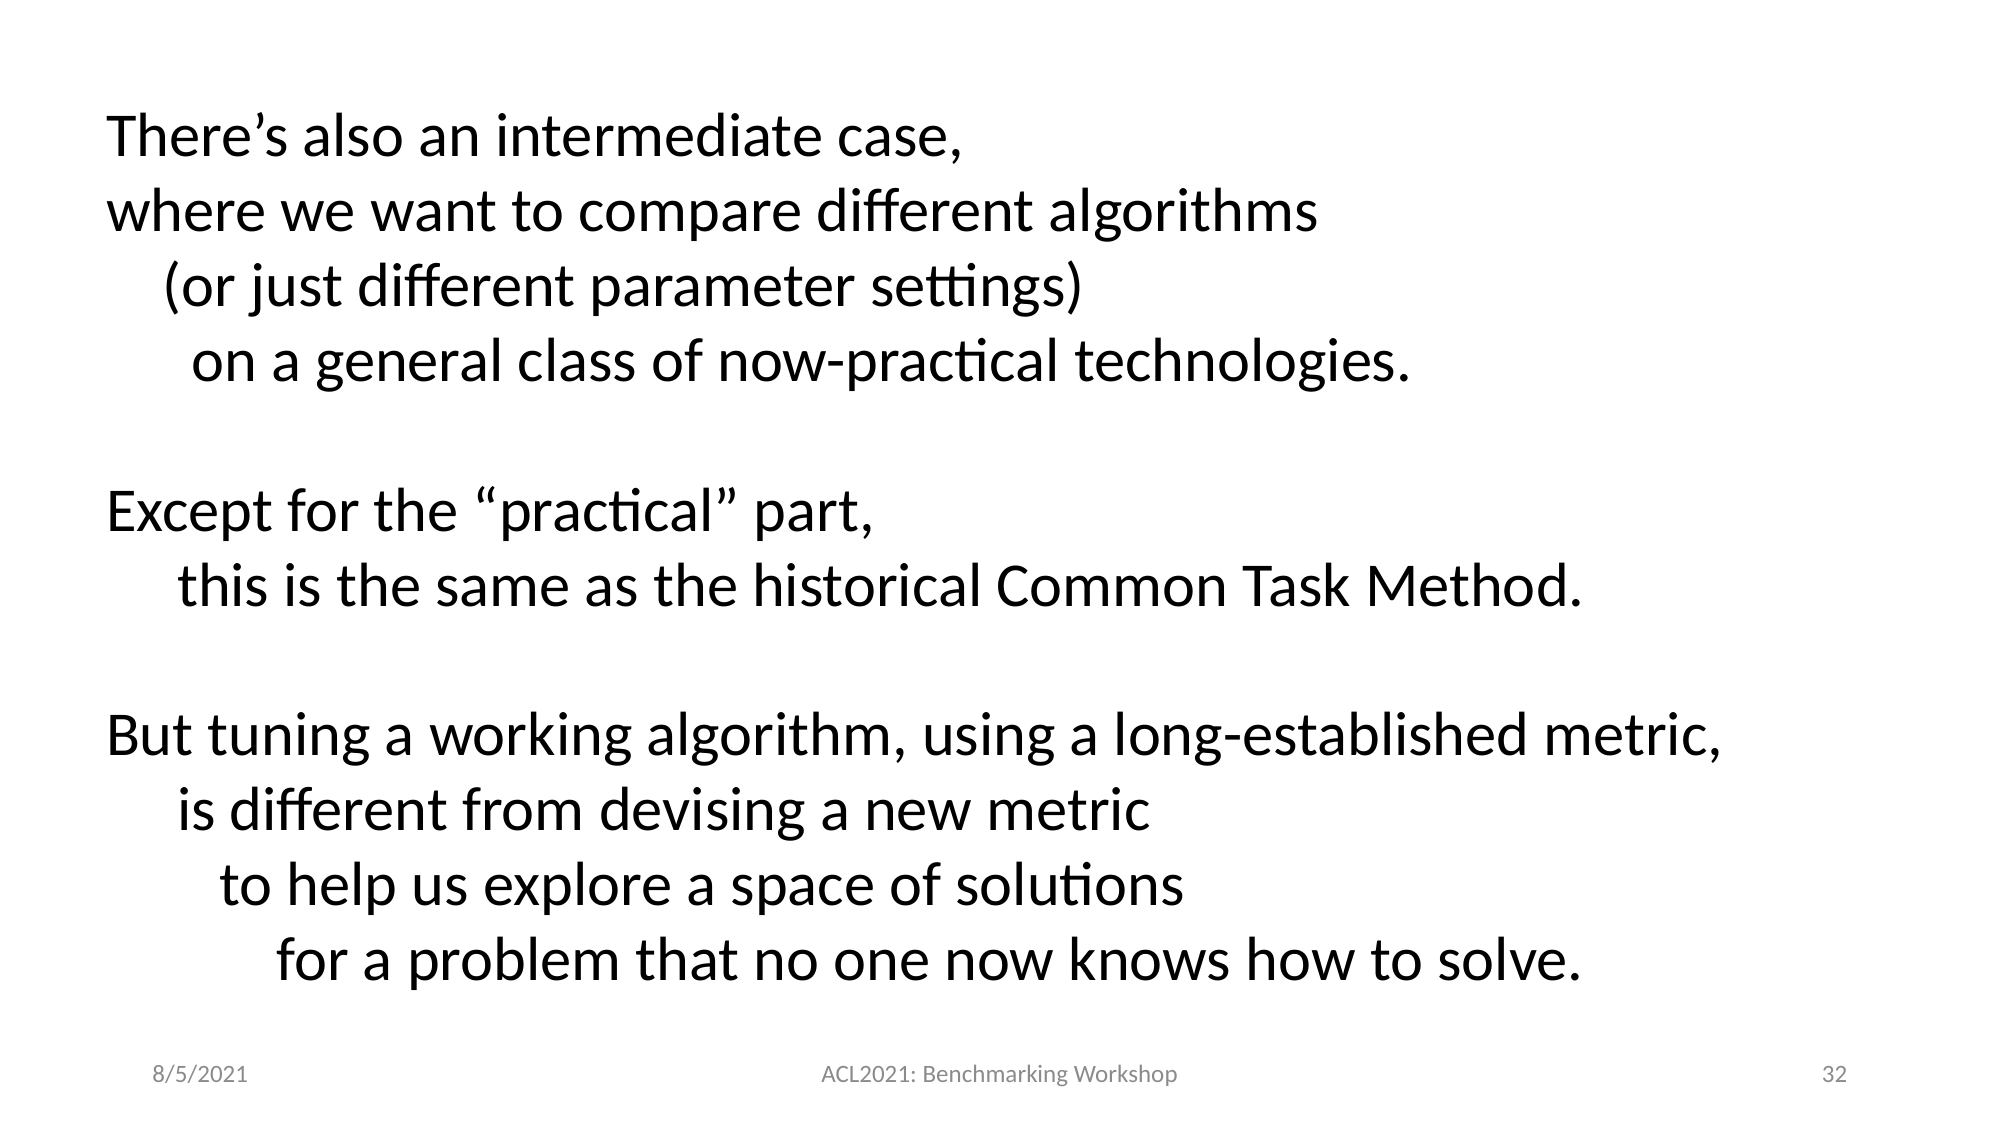

There’s also an intermediate case,
where we want to compare different algorithms
    (or just different parameter settings)
      on a general class of now-practical technologies.

Except for the “practical” part,
     this is the same as the historical Common Task Method.
But tuning a working algorithm, using a long-established metric,
     is different from devising a new metric
        to help us explore a space of solutions
            for a problem that no one now knows how to solve.
8/5/2021
ACL2021: Benchmarking Workshop
32